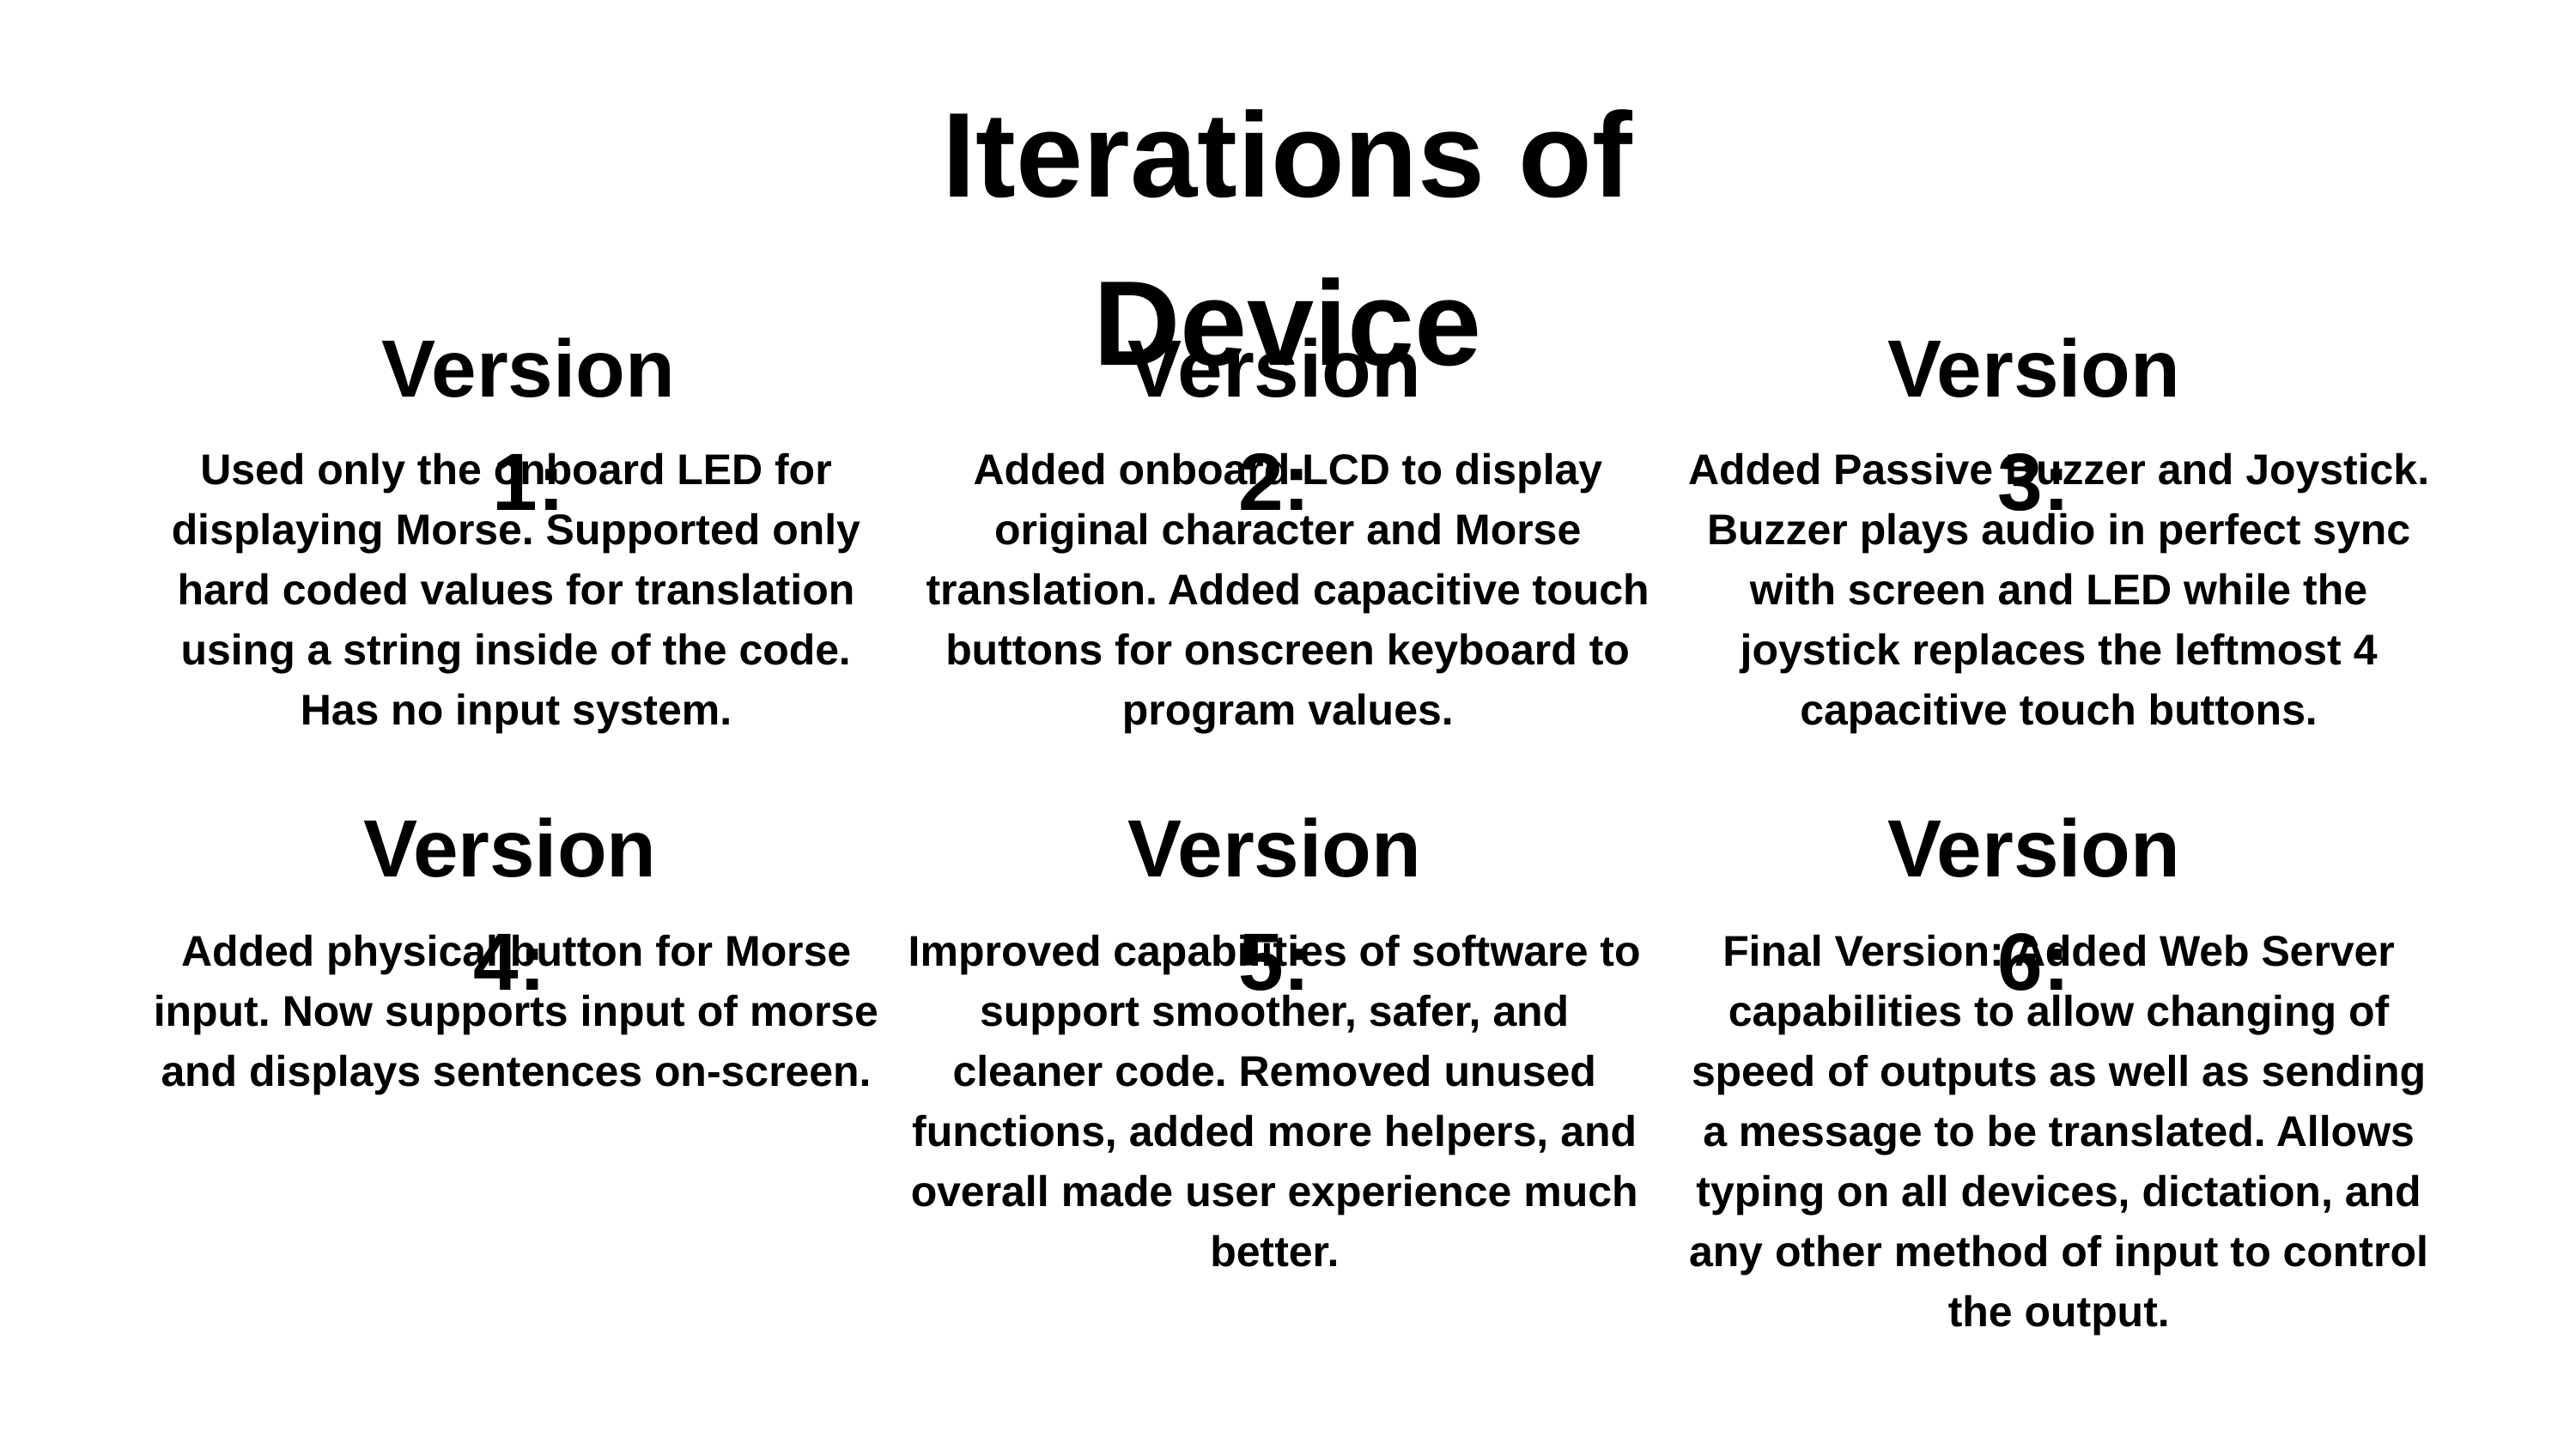

Iterations of Device
Version 1:
Version 2:
Version 3:
Used only the onboard LED for displaying Morse. Supported only hard coded values for translation using a string inside of the code. Has no input system.
Added onboard LCD to display original character and Morse translation. Added capacitive touch buttons for onscreen keyboard to program values.
Added Passive Buzzer and Joystick. Buzzer plays audio in perfect sync with screen and LED while the joystick replaces the leftmost 4 capacitive touch buttons.
Version 4:
Version 5:
Version 6:
Added physical button for Morse input. Now supports input of morse and displays sentences on-screen.
Improved capabilities of software to support smoother, safer, and cleaner code. Removed unused functions, added more helpers, and overall made user experience much better.
Final Version: Added Web Server capabilities to allow changing of speed of outputs as well as sending a message to be translated. Allows typing on all devices, dictation, and any other method of input to control the output.